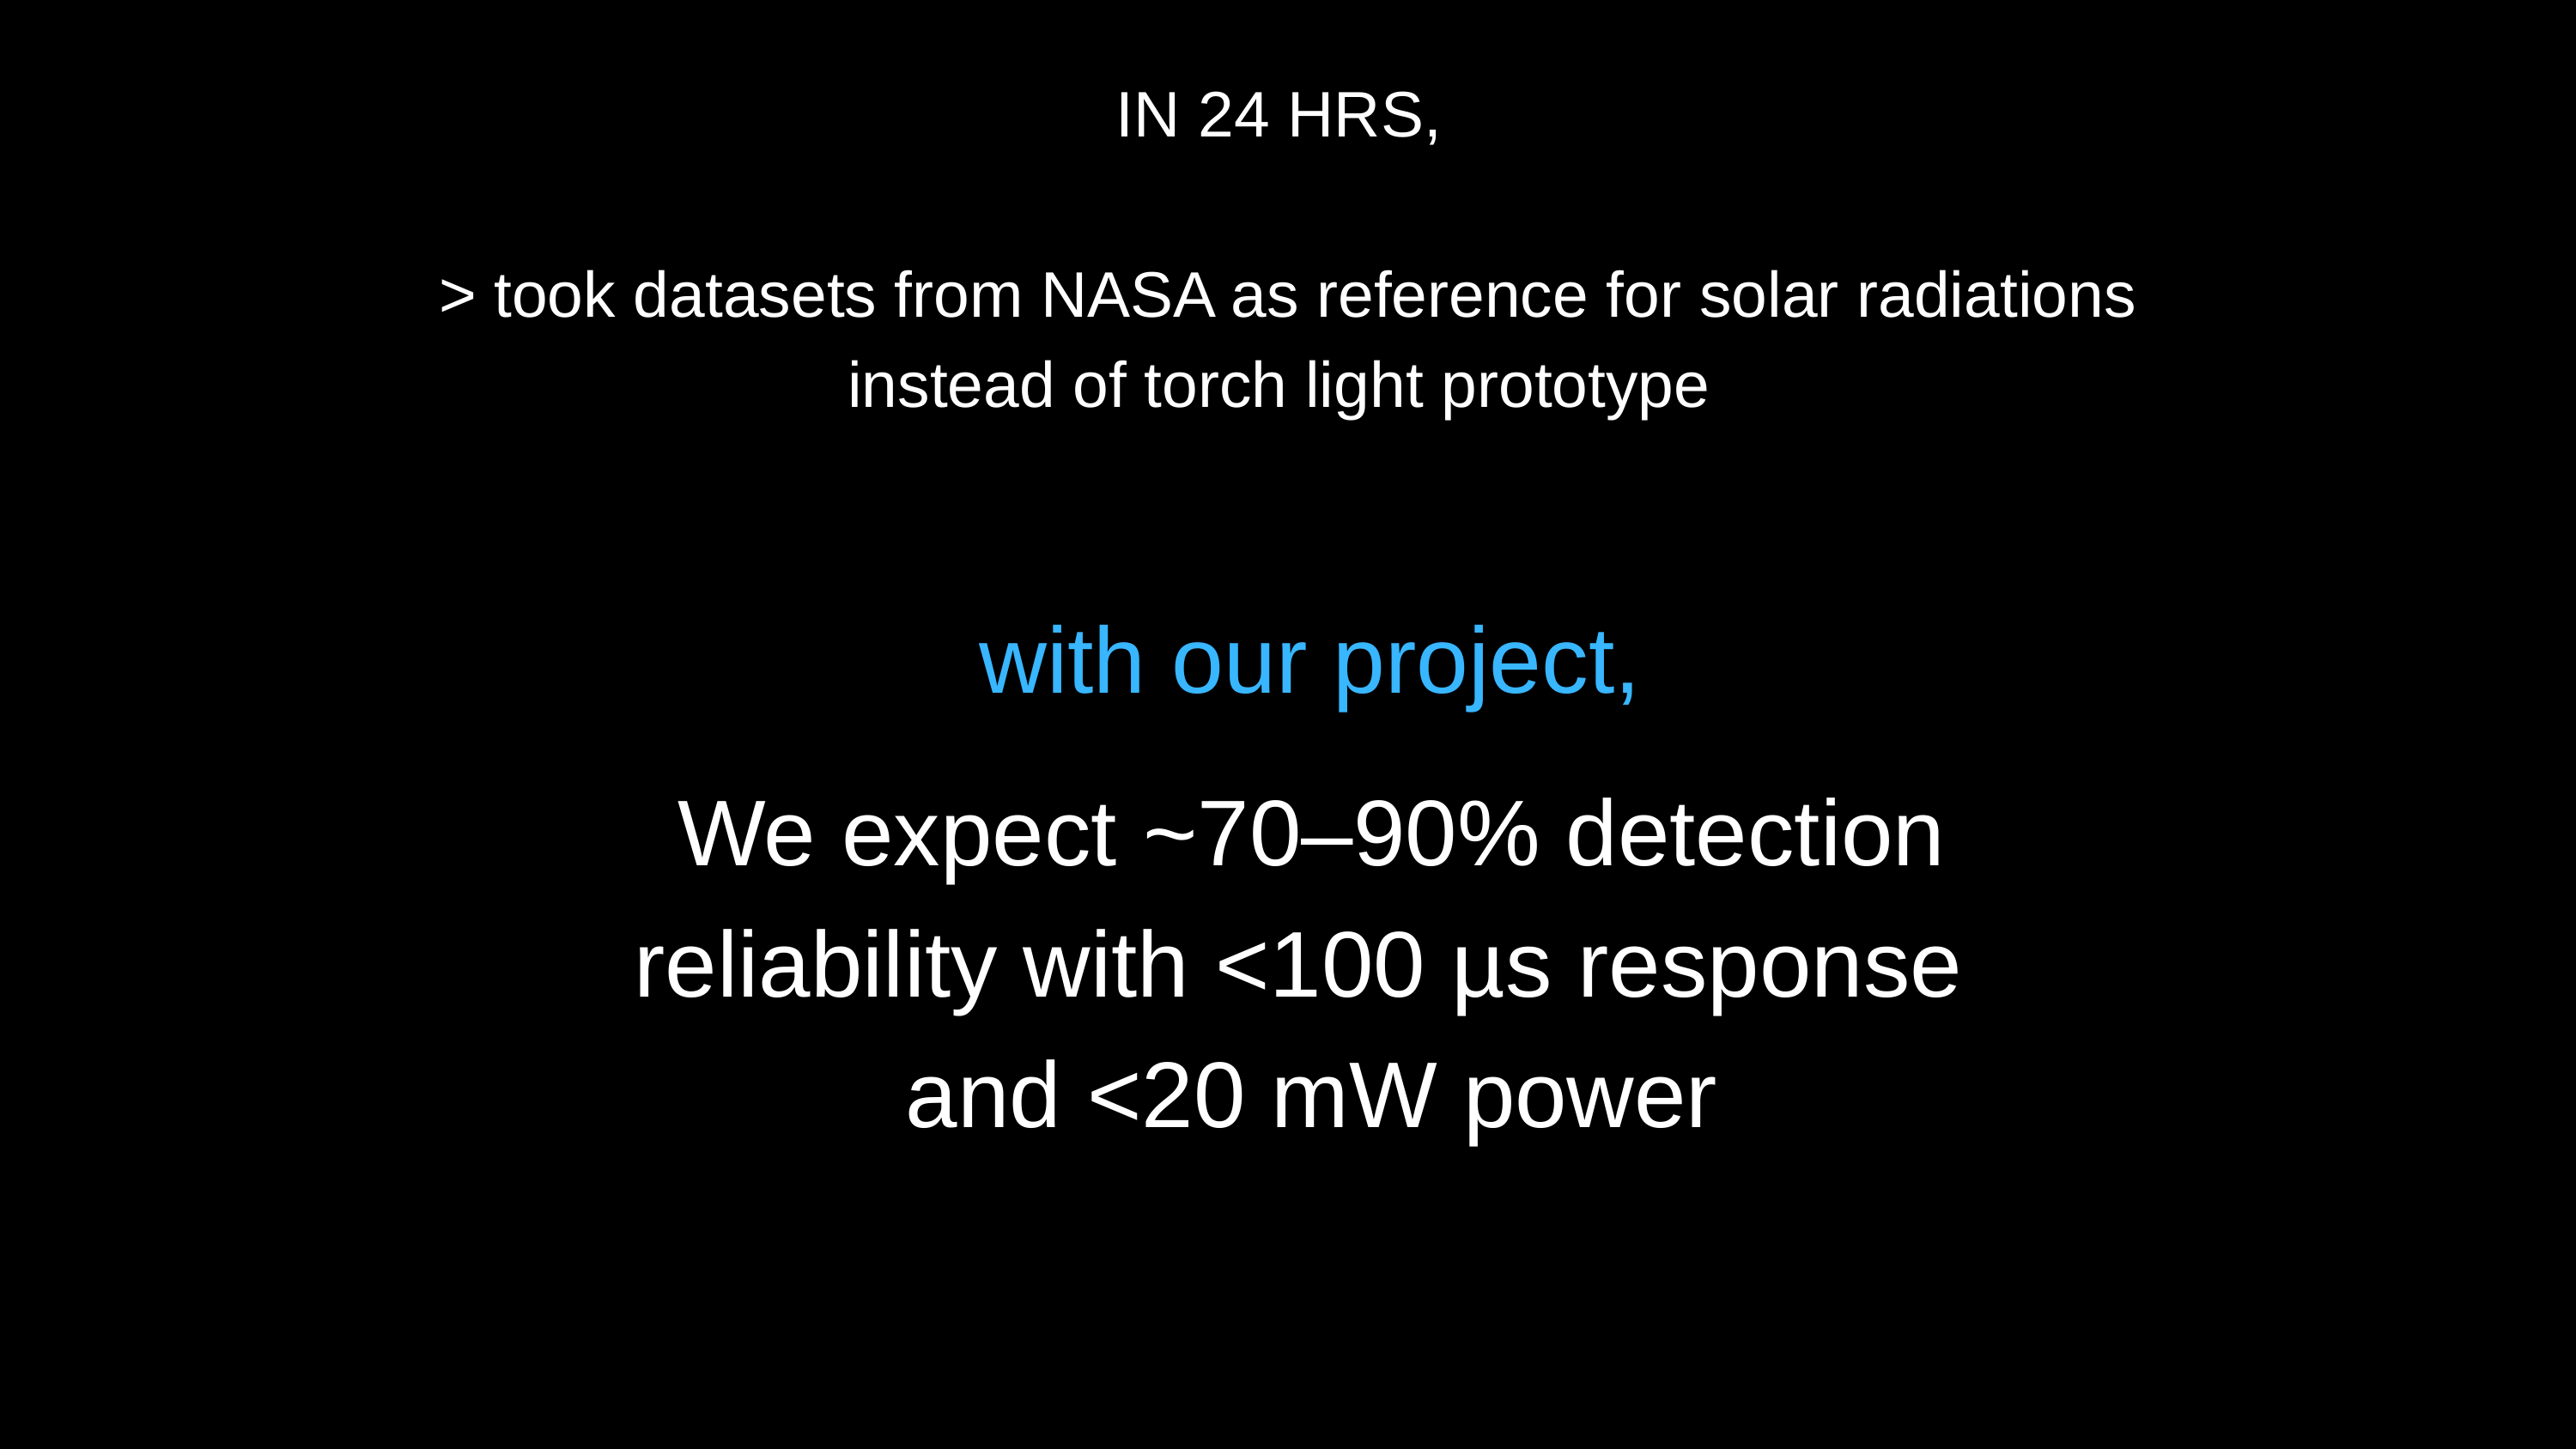

IN 24 HRS,

> took datasets from NASA as reference for solar radiations instead of torch light prototype
with our project,
We expect ~70–90% detection reliability with <100 µs response
and <20 mW power